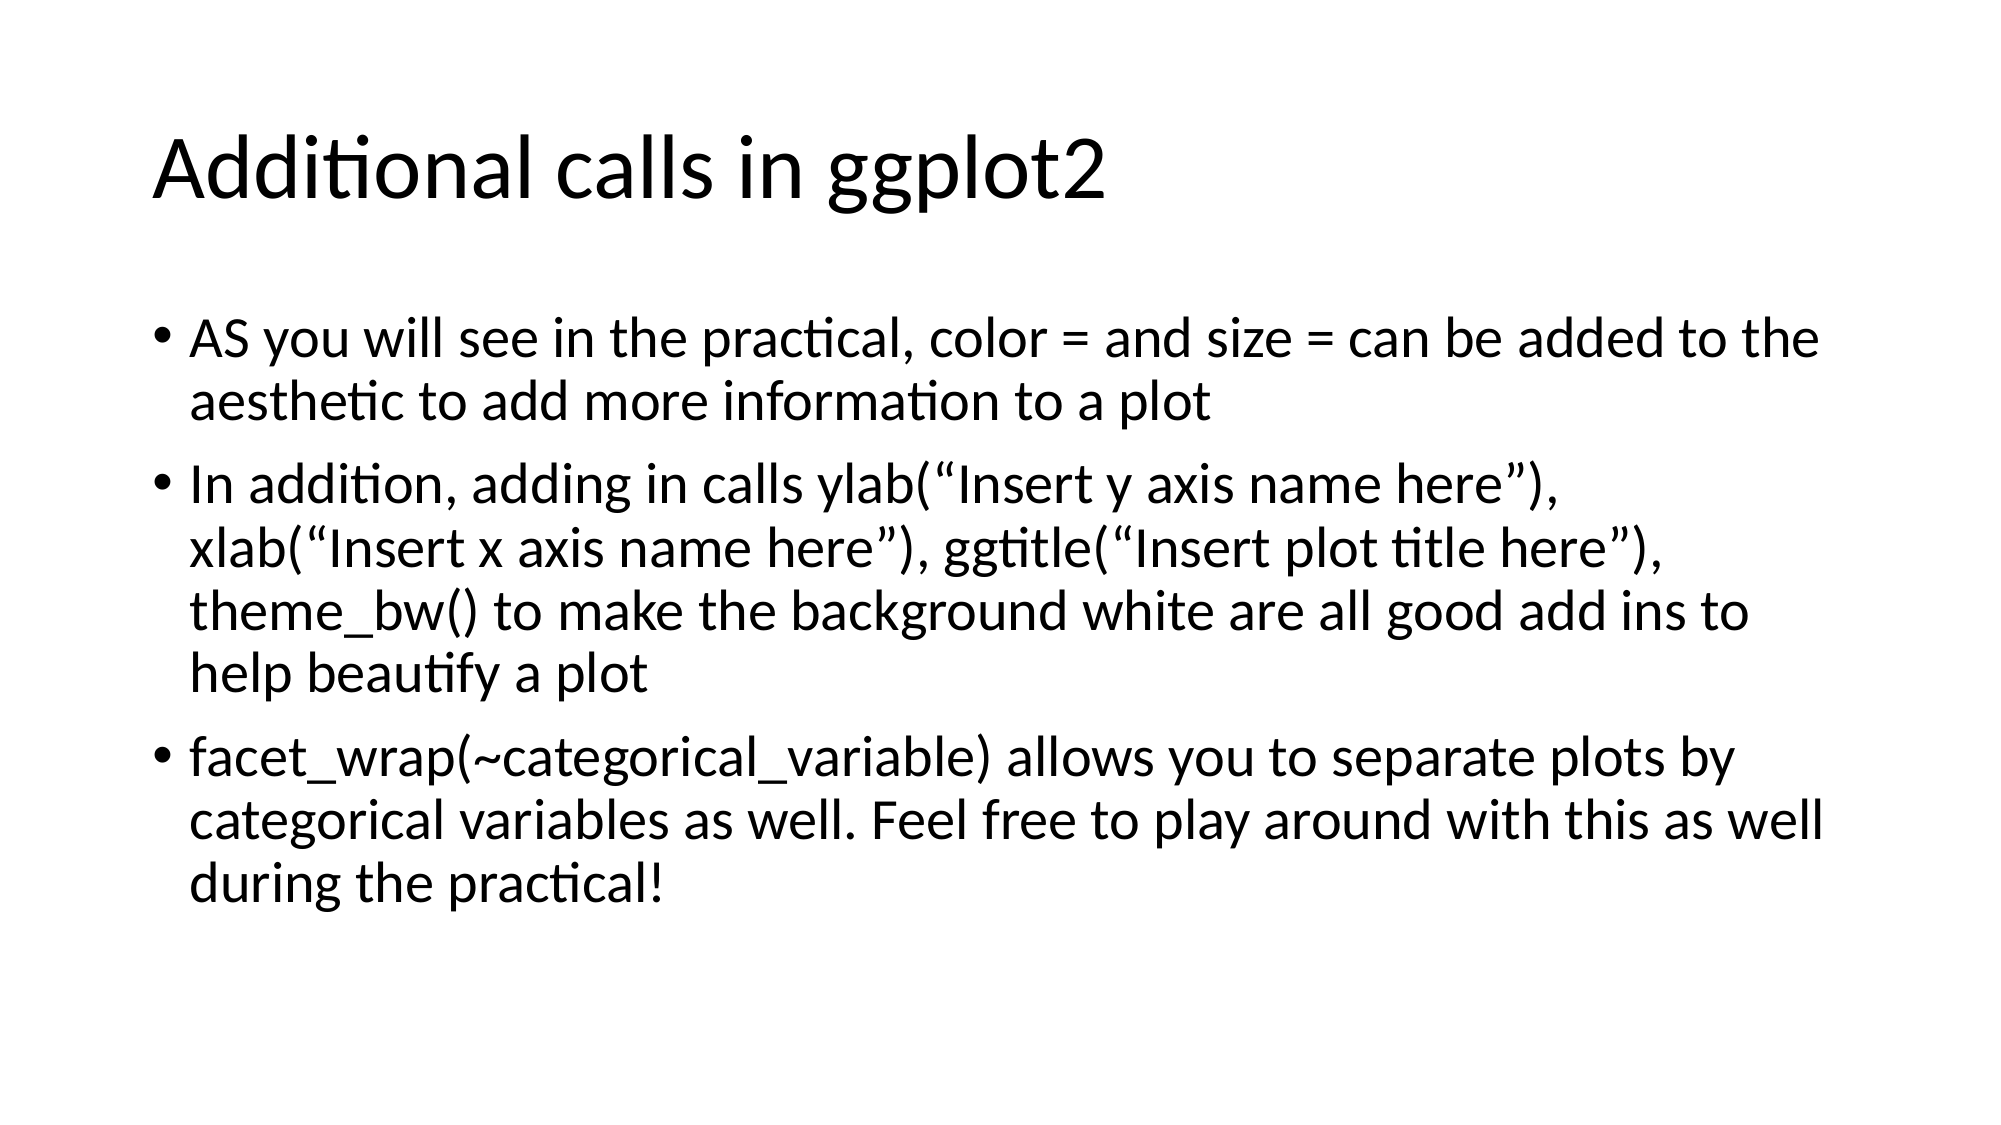

# Additional calls in ggplot2
AS you will see in the practical, color = and size = can be added to the aesthetic to add more information to a plot
In addition, adding in calls ylab(“Insert y axis name here”), xlab(“Insert x axis name here”), ggtitle(“Insert plot title here”), theme_bw() to make the background white are all good add ins to help beautify a plot
facet_wrap(~categorical_variable) allows you to separate plots by categorical variables as well. Feel free to play around with this as well during the practical!